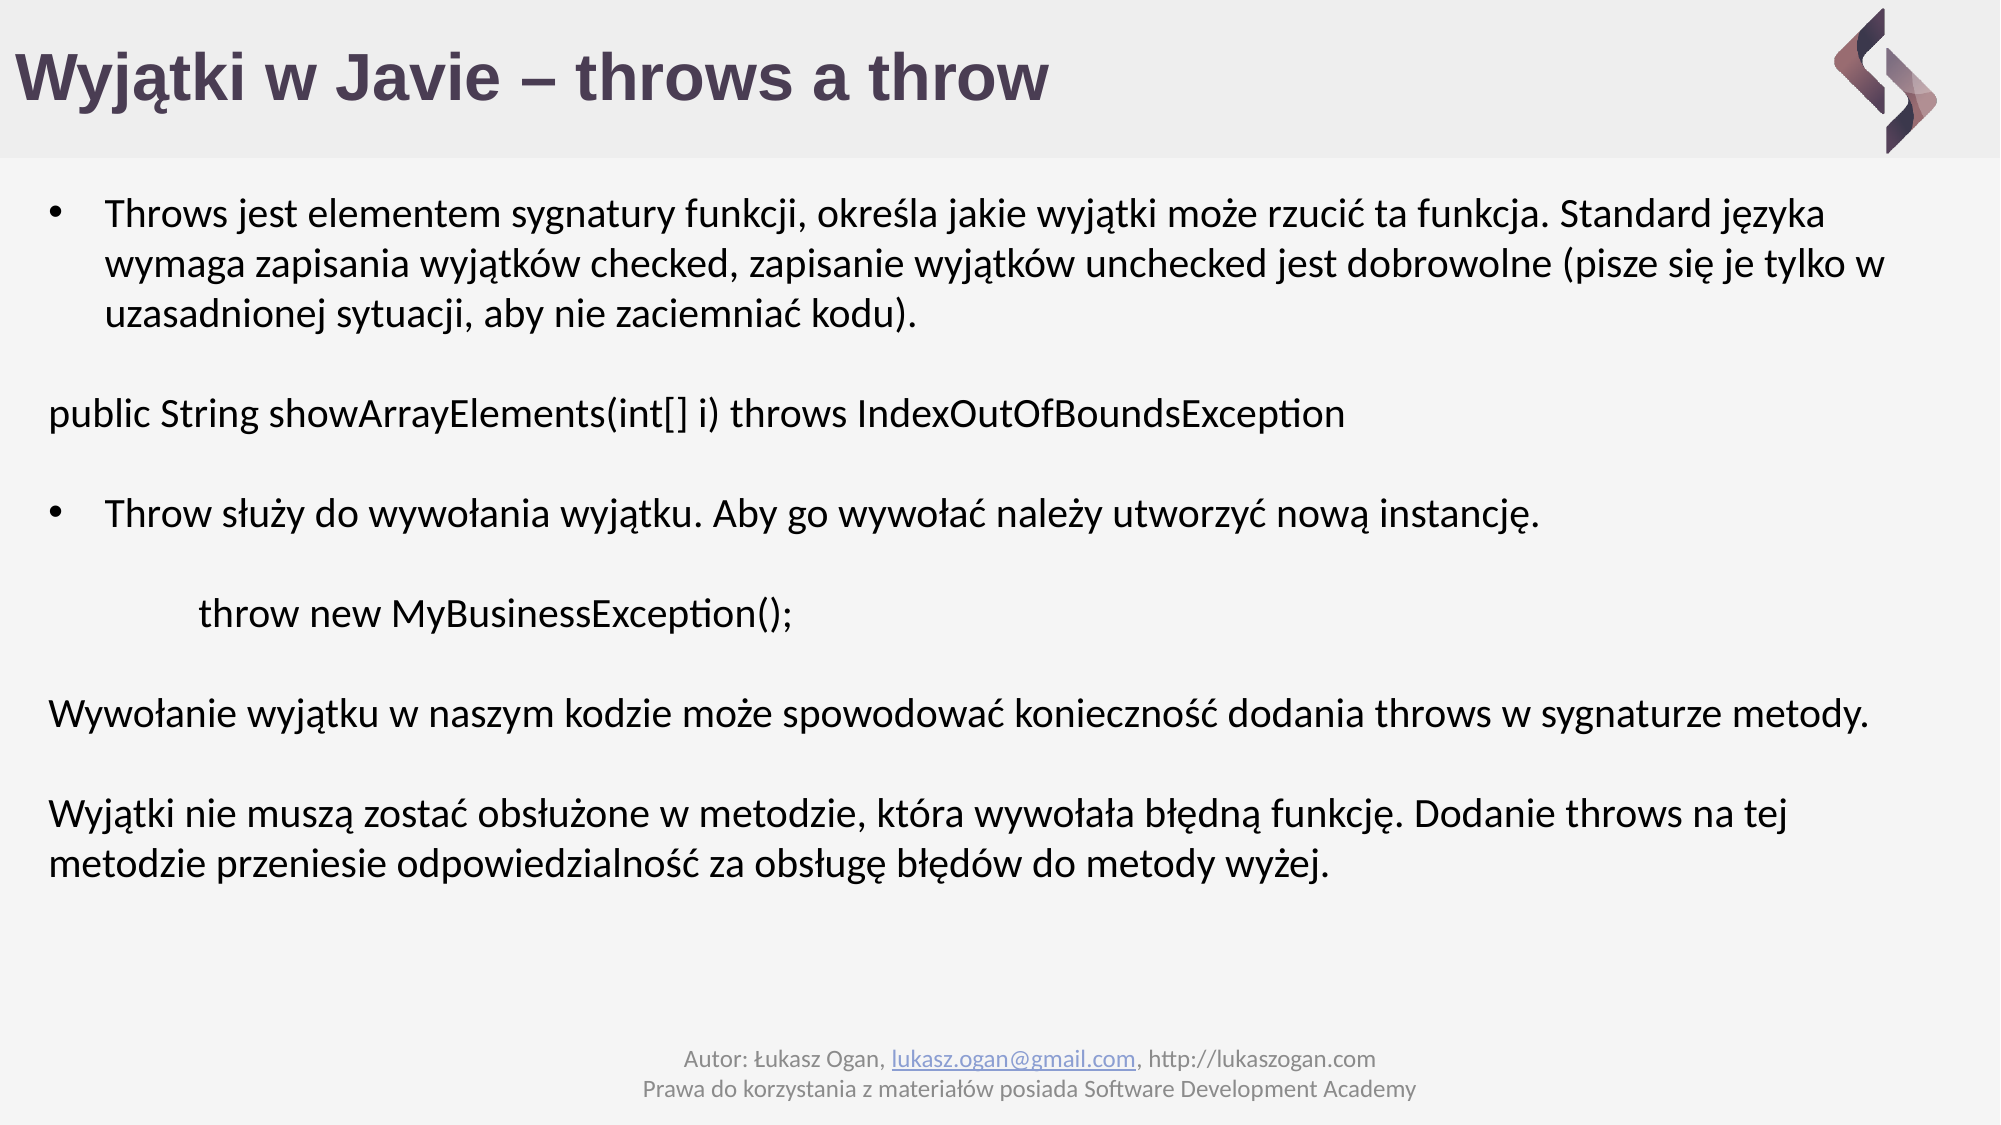

# Wyjątki w Javie – throws a throw
Throws jest elementem sygnatury funkcji, określa jakie wyjątki może rzucić ta funkcja. Standard języka wymaga zapisania wyjątków checked, zapisanie wyjątków unchecked jest dobrowolne (pisze się je tylko w uzasadnionej sytuacji, aby nie zaciemniać kodu).

public String showArrayElements(int[] i) throws IndexOutOfBoundsException

Throw służy do wywołania wyjątku. Aby go wywołać należy utworzyć nową instancję.

	throw new MyBusinessException();

Wywołanie wyjątku w naszym kodzie może spowodować konieczność dodania throws w sygnaturze metody.

Wyjątki nie muszą zostać obsłużone w metodzie, która wywołała błędną funkcję. Dodanie throws na tej metodzie przeniesie odpowiedzialność za obsługę błędów do metody wyżej.

Autor: Łukasz Ogan, lukasz.ogan@gmail.com, http://lukaszogan.com
Prawa do korzystania z materiałów posiada Software Development Academy